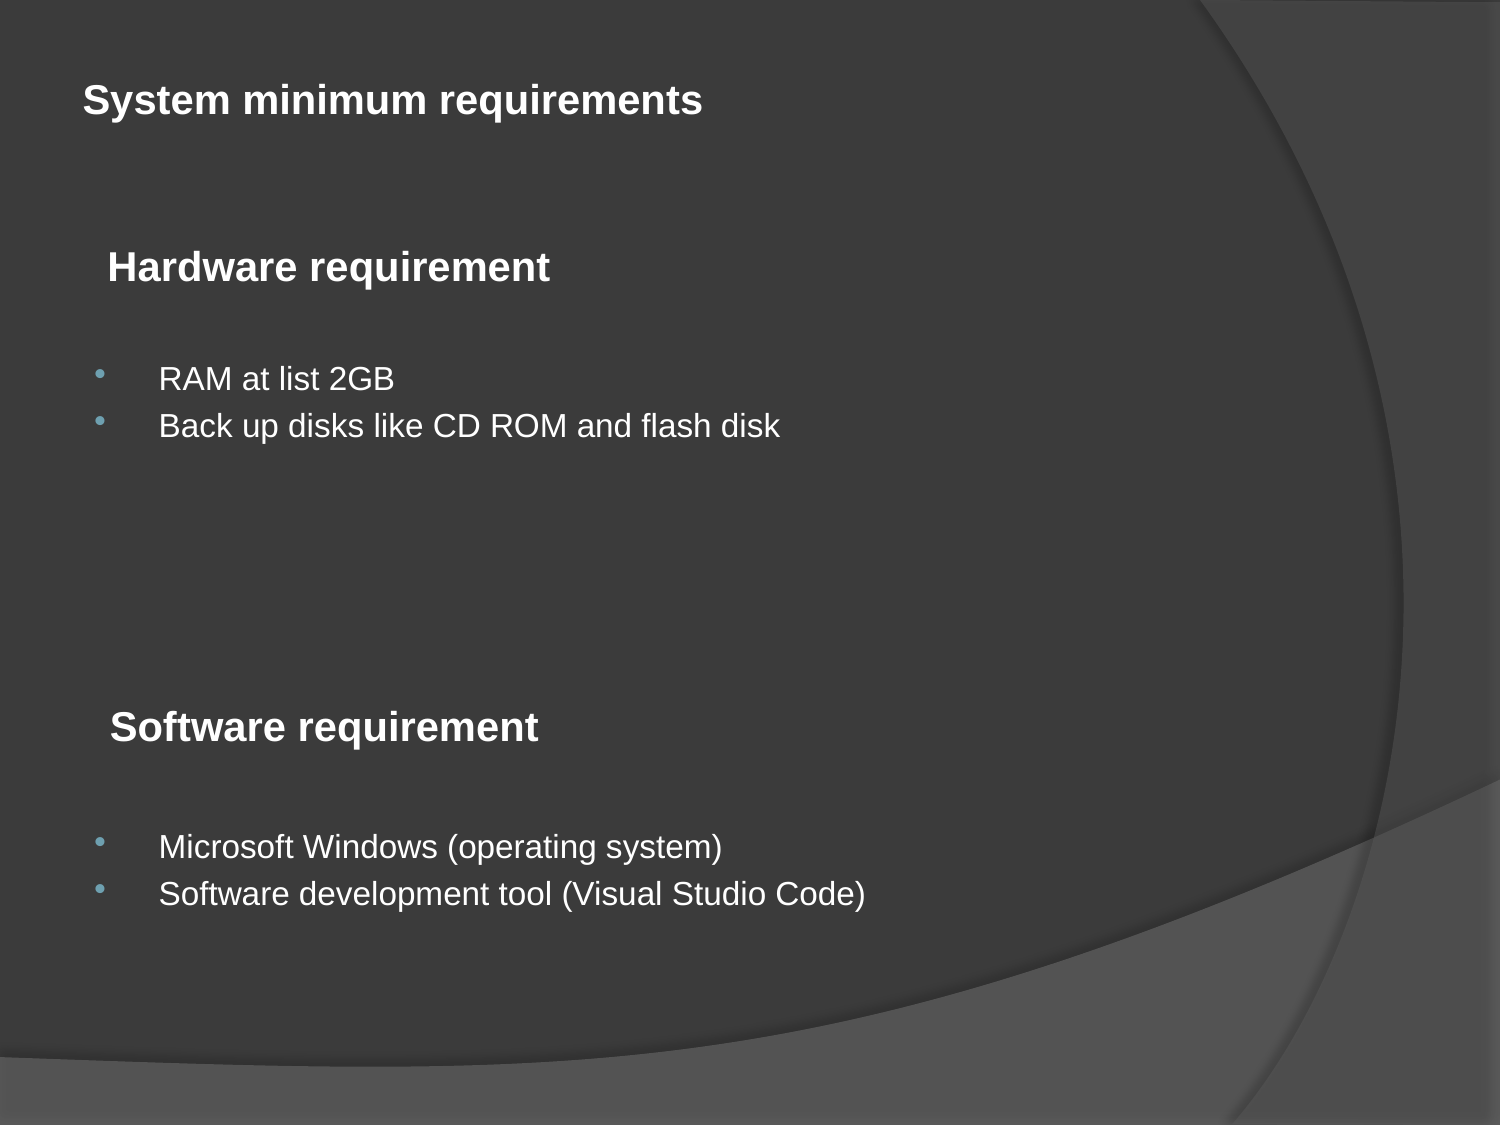

# System minimum requirements
Hardware requirement
RAM at list 2GB
Back up disks like CD ROM and flash disk

Software requirement
Microsoft Windows (operating system)
Software development tool (Visual Studio Code)